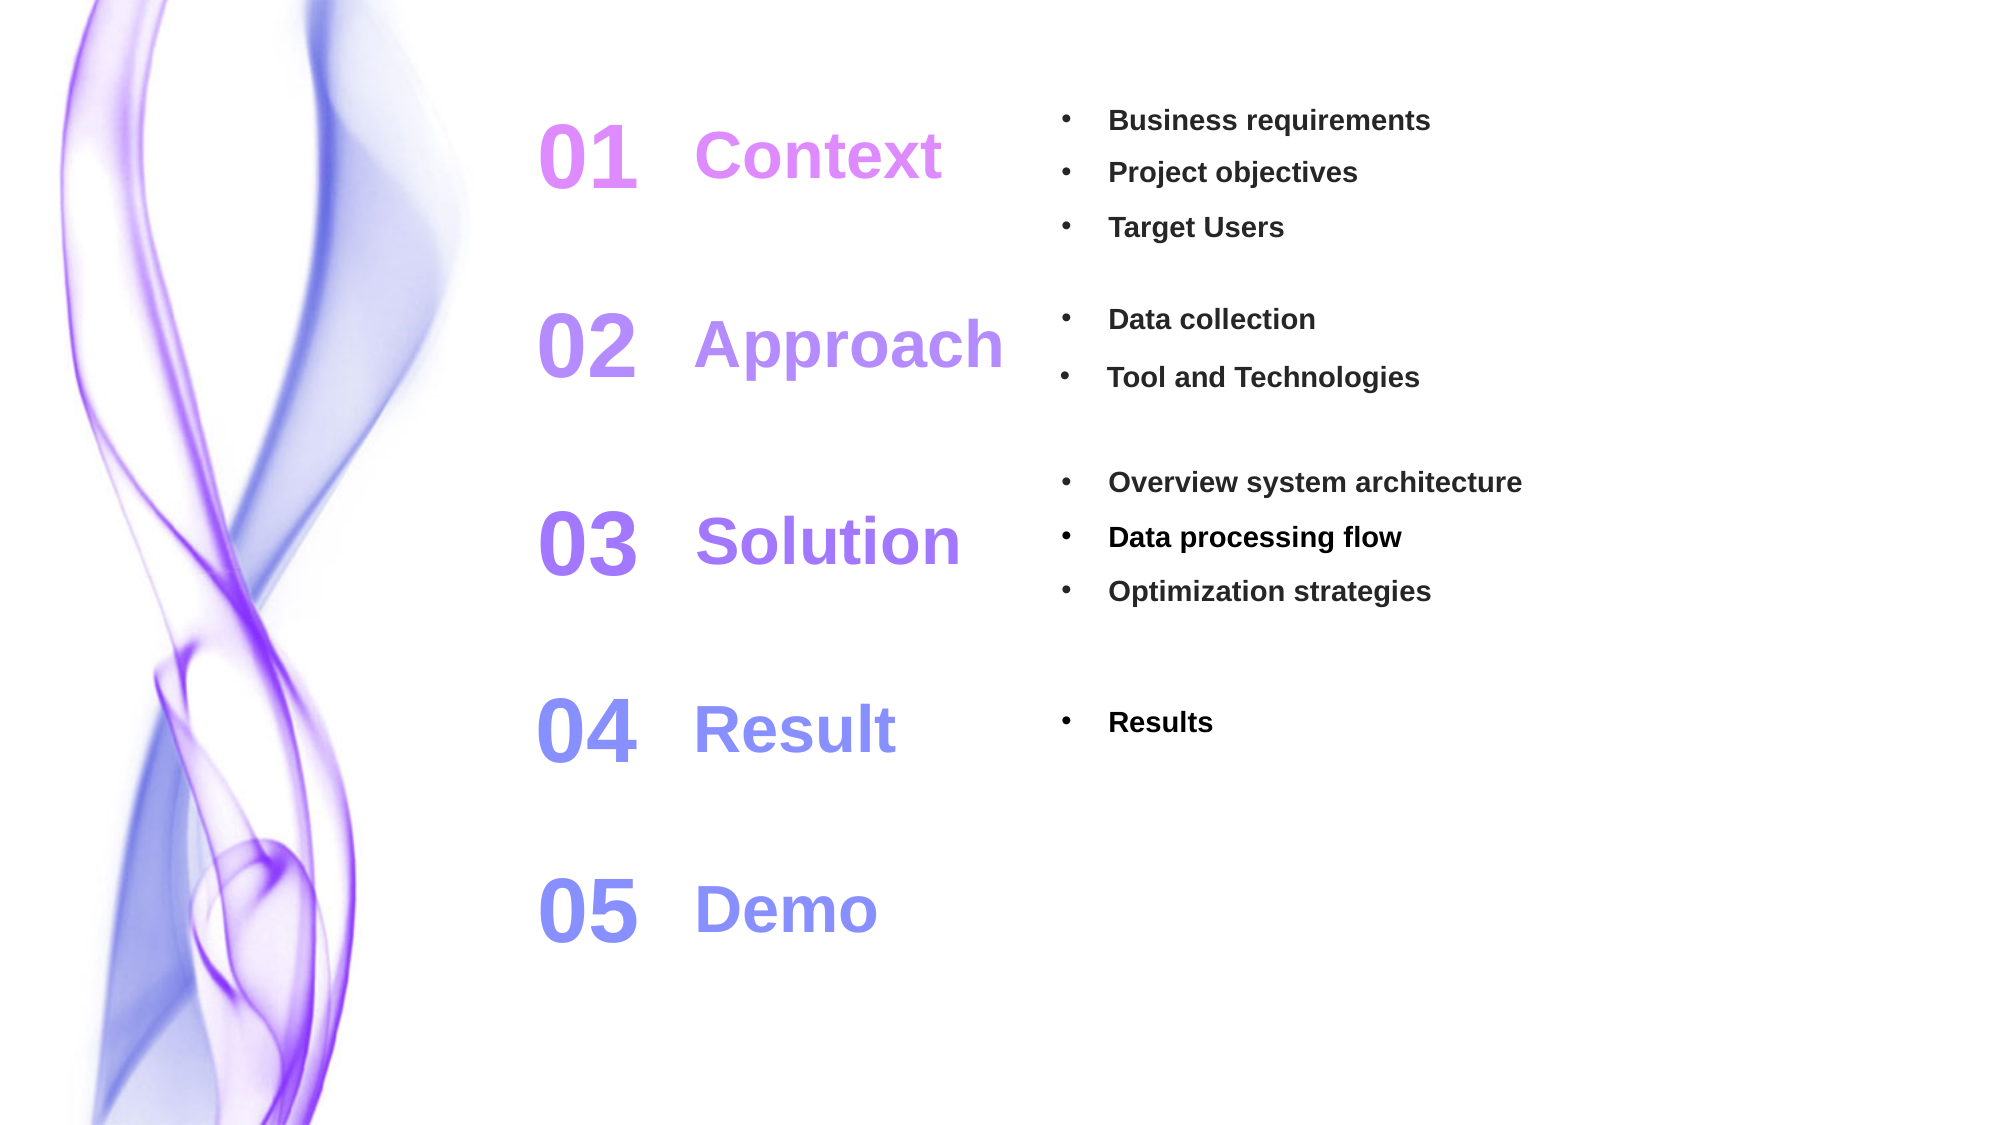

01
Context
Project objectives
Target Users
Business requirements
02
Data collection
Approach
Tool and Technologies
Overview system architecture
03
Solution

Data processing flow
Optimization strategies
04
Result
Results
05
Demo